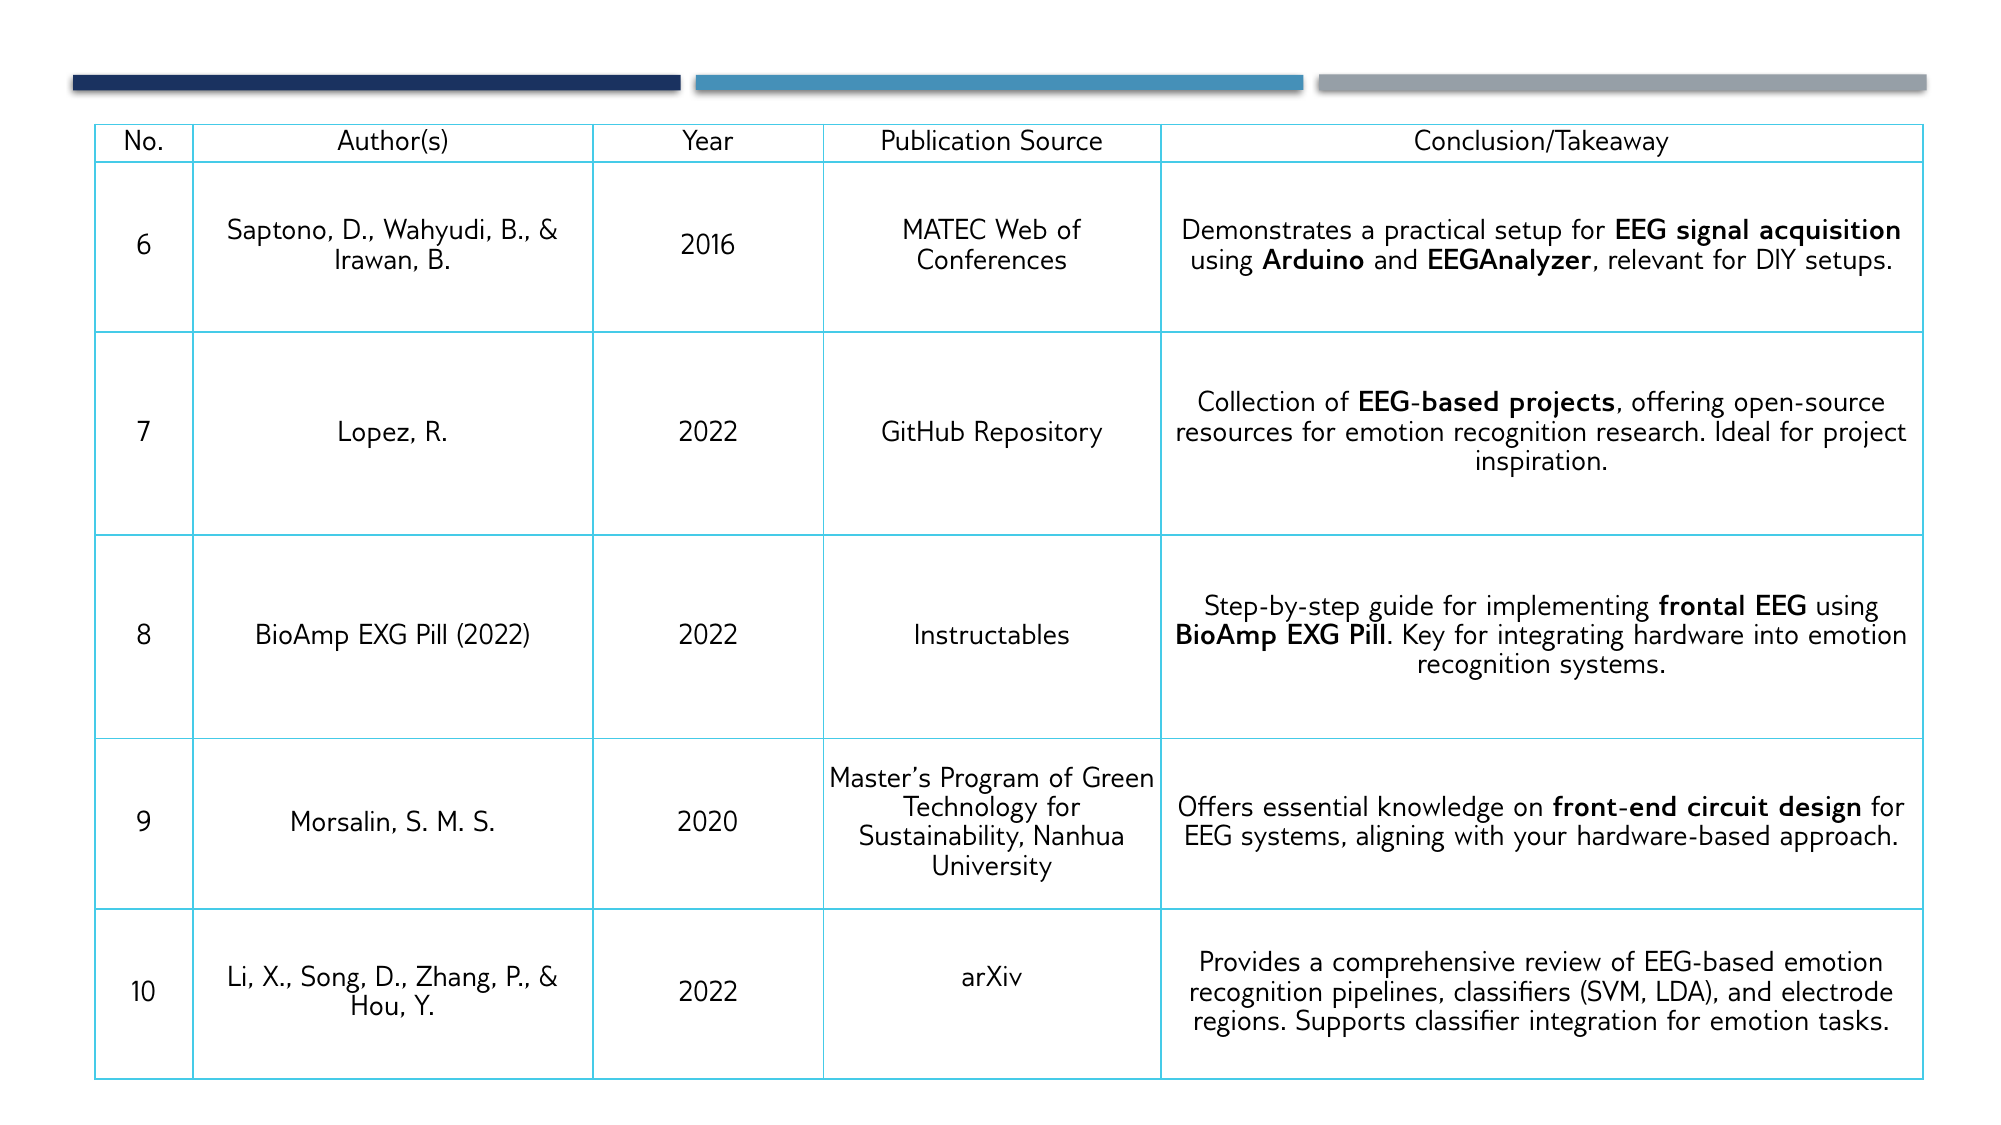

| No. | Author(s) | Year | Publication Source | Conclusion/Takeaway |
| --- | --- | --- | --- | --- |
| 6 | Saptono, D., Wahyudi, B., & Irawan, B. | 2016 | MATEC Web of Conferences | Demonstrates a practical setup for EEG signal acquisition using Arduino and EEGAnalyzer, relevant for DIY setups. |
| 7 | Lopez, R. | 2022 | GitHub Repository | Collection of EEG-based projects, offering open-source resources for emotion recognition research. Ideal for project inspiration. |
| 8 | BioAmp EXG Pill (2022) | 2022 | Instructables | Step-by-step guide for implementing frontal EEG using BioAmp EXG Pill. Key for integrating hardware into emotion recognition systems. |
| 9 | Morsalin, S. M. S. | 2020 | Master’s Program of Green Technology for Sustainability, Nanhua University | Offers essential knowledge on front-end circuit design for EEG systems, aligning with your hardware-based approach. |
| 10 | Li, X., Song, D., Zhang, P., & Hou, Y. | 2022 | arXiv | Provides a comprehensive review of EEG-based emotion recognition pipelines, classifiers (SVM, LDA), and electrode regions. Supports classifier integration for emotion tasks. |